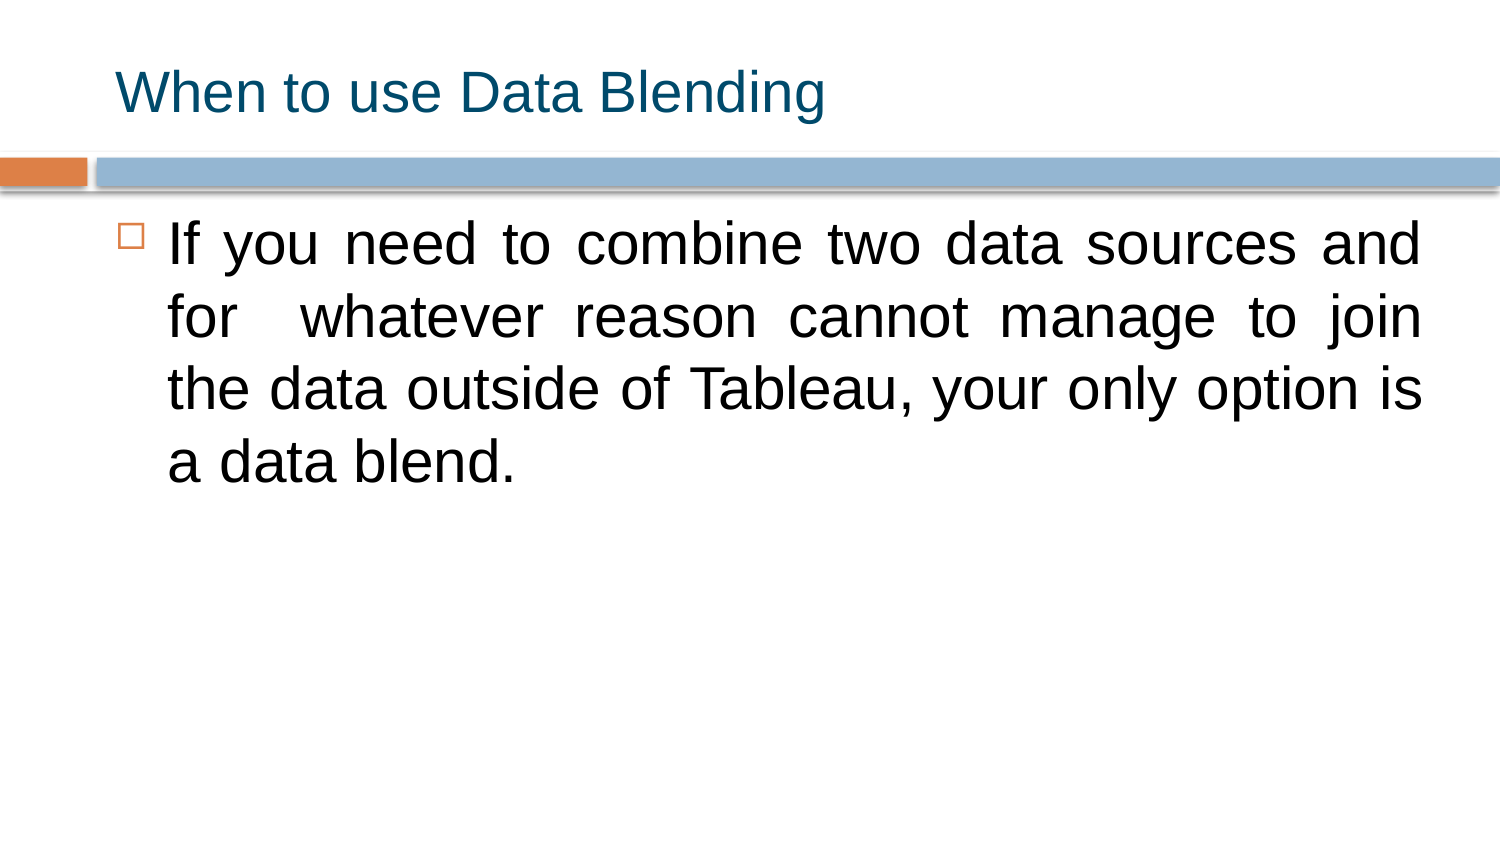

# When to use Data Blending
If you need to combine two data sources and for  whatever reason cannot manage to join the data outside of Tableau, your only option is a data blend.